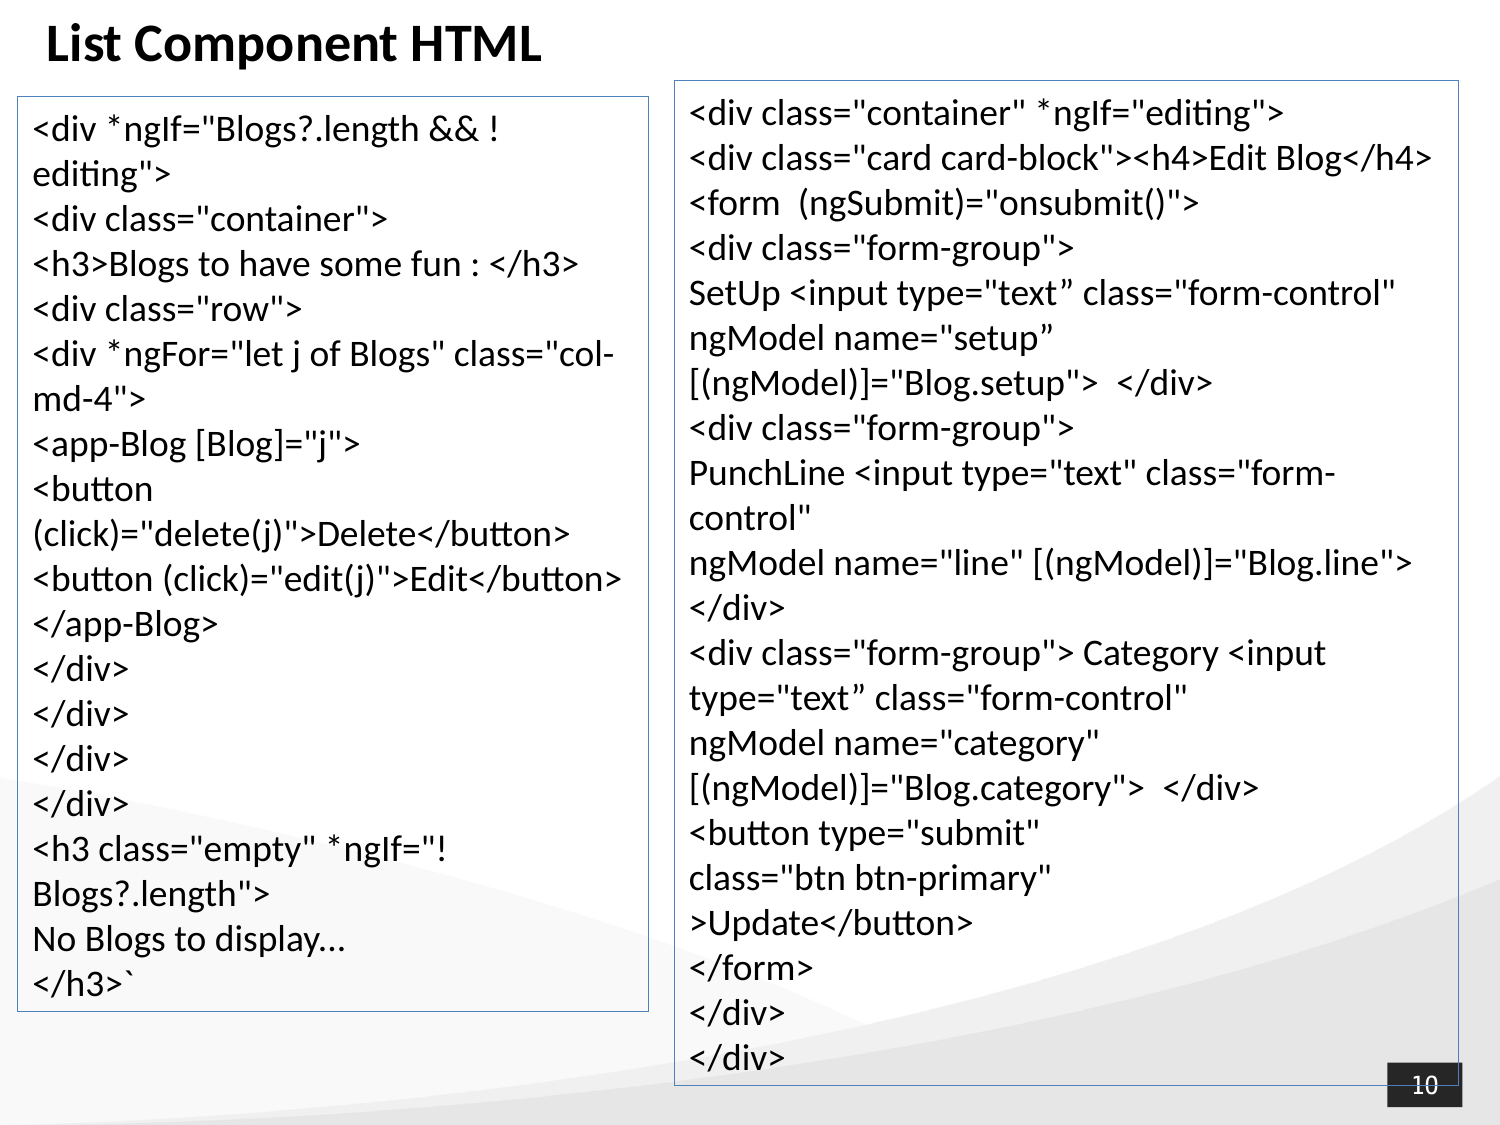

List Component HTML
<div class="container" *ngIf="editing">
<div class="card card-block"><h4>Edit Blog</h4>
<form  (ngSubmit)="onsubmit()">
<div class="form-group">
SetUp <input type="text” class="form-control"
ngModel name="setup” [(ngModel)]="Blog.setup">  </div>
<div class="form-group">
PunchLine <input type="text" class="form-control"
ngModel name="line" [(ngModel)]="Blog.line"> </div>
<div class="form-group"> Category <input type="text” class="form-control"
ngModel name="category" [(ngModel)]="Blog.category">  </div>
<button type="submit"
class="btn btn-primary"
>Update</button>
</form>
</div>
</div>
<div *ngIf="Blogs?.length && !editing">
<div class="container">
<h3>Blogs to have some fun : </h3>
<div class="row">
<div *ngFor="let j of Blogs" class="col-md-4">
<app-Blog [Blog]="j">
<button (click)="delete(j)">Delete</button>
<button (click)="edit(j)">Edit</button>
</app-Blog>
</div>
</div>
</div>
</div>
<h3 class="empty" *ngIf="!Blogs?.length">
No Blogs to display...
</h3>`